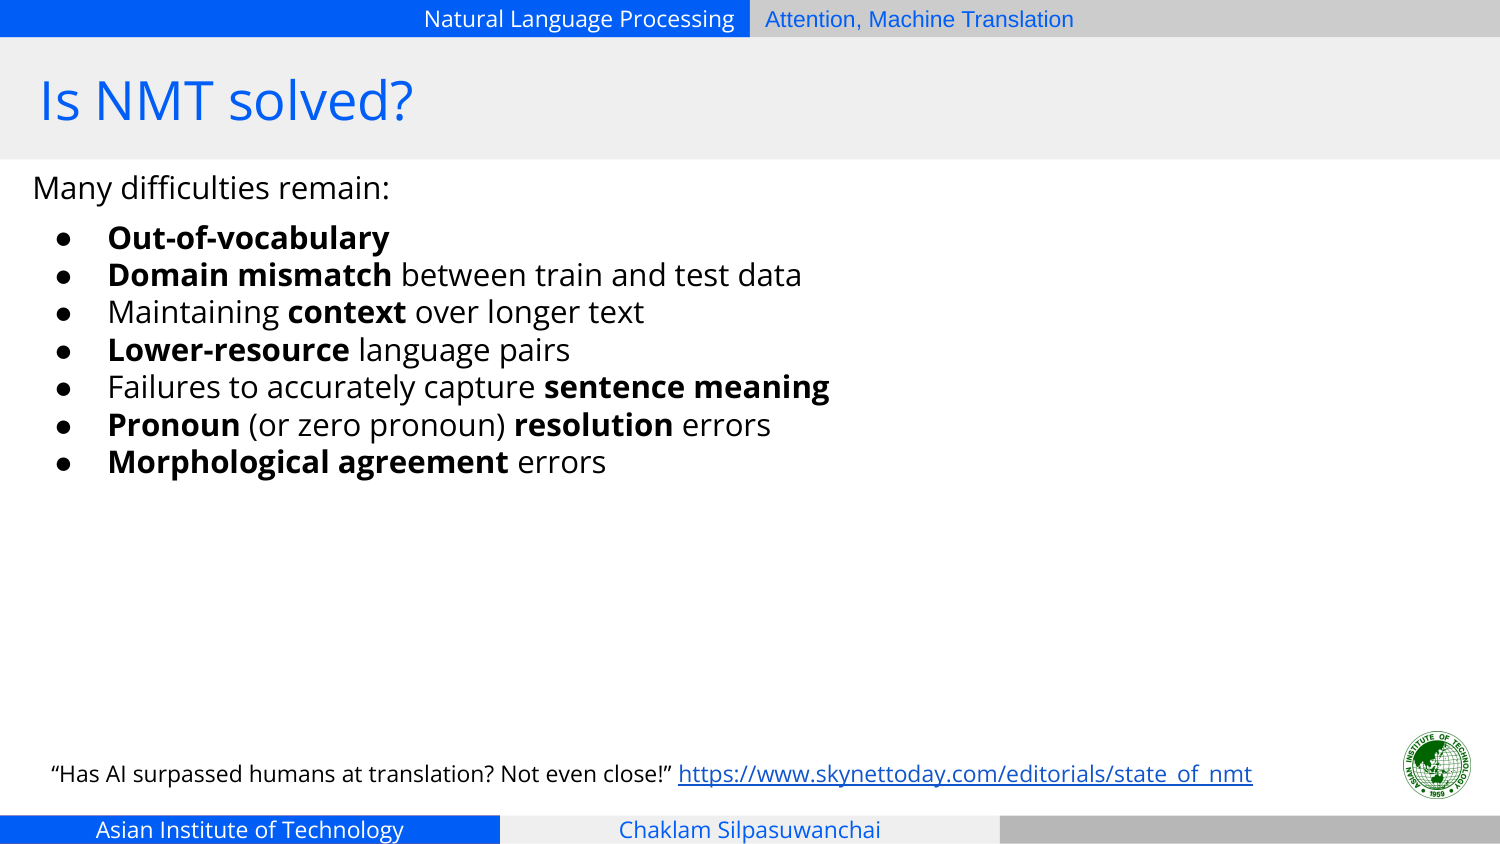

# Is NMT solved?
Many difficulties remain:
Out-of-vocabulary
Domain mismatch between train and test data
Maintaining context over longer text
Lower-resource language pairs
Failures to accurately capture sentence meaning
Pronoun (or zero pronoun) resolution errors
Morphological agreement errors
“Has AI surpassed humans at translation? Not even close!” https://www.skynettoday.com/editorials/state_of_nmt